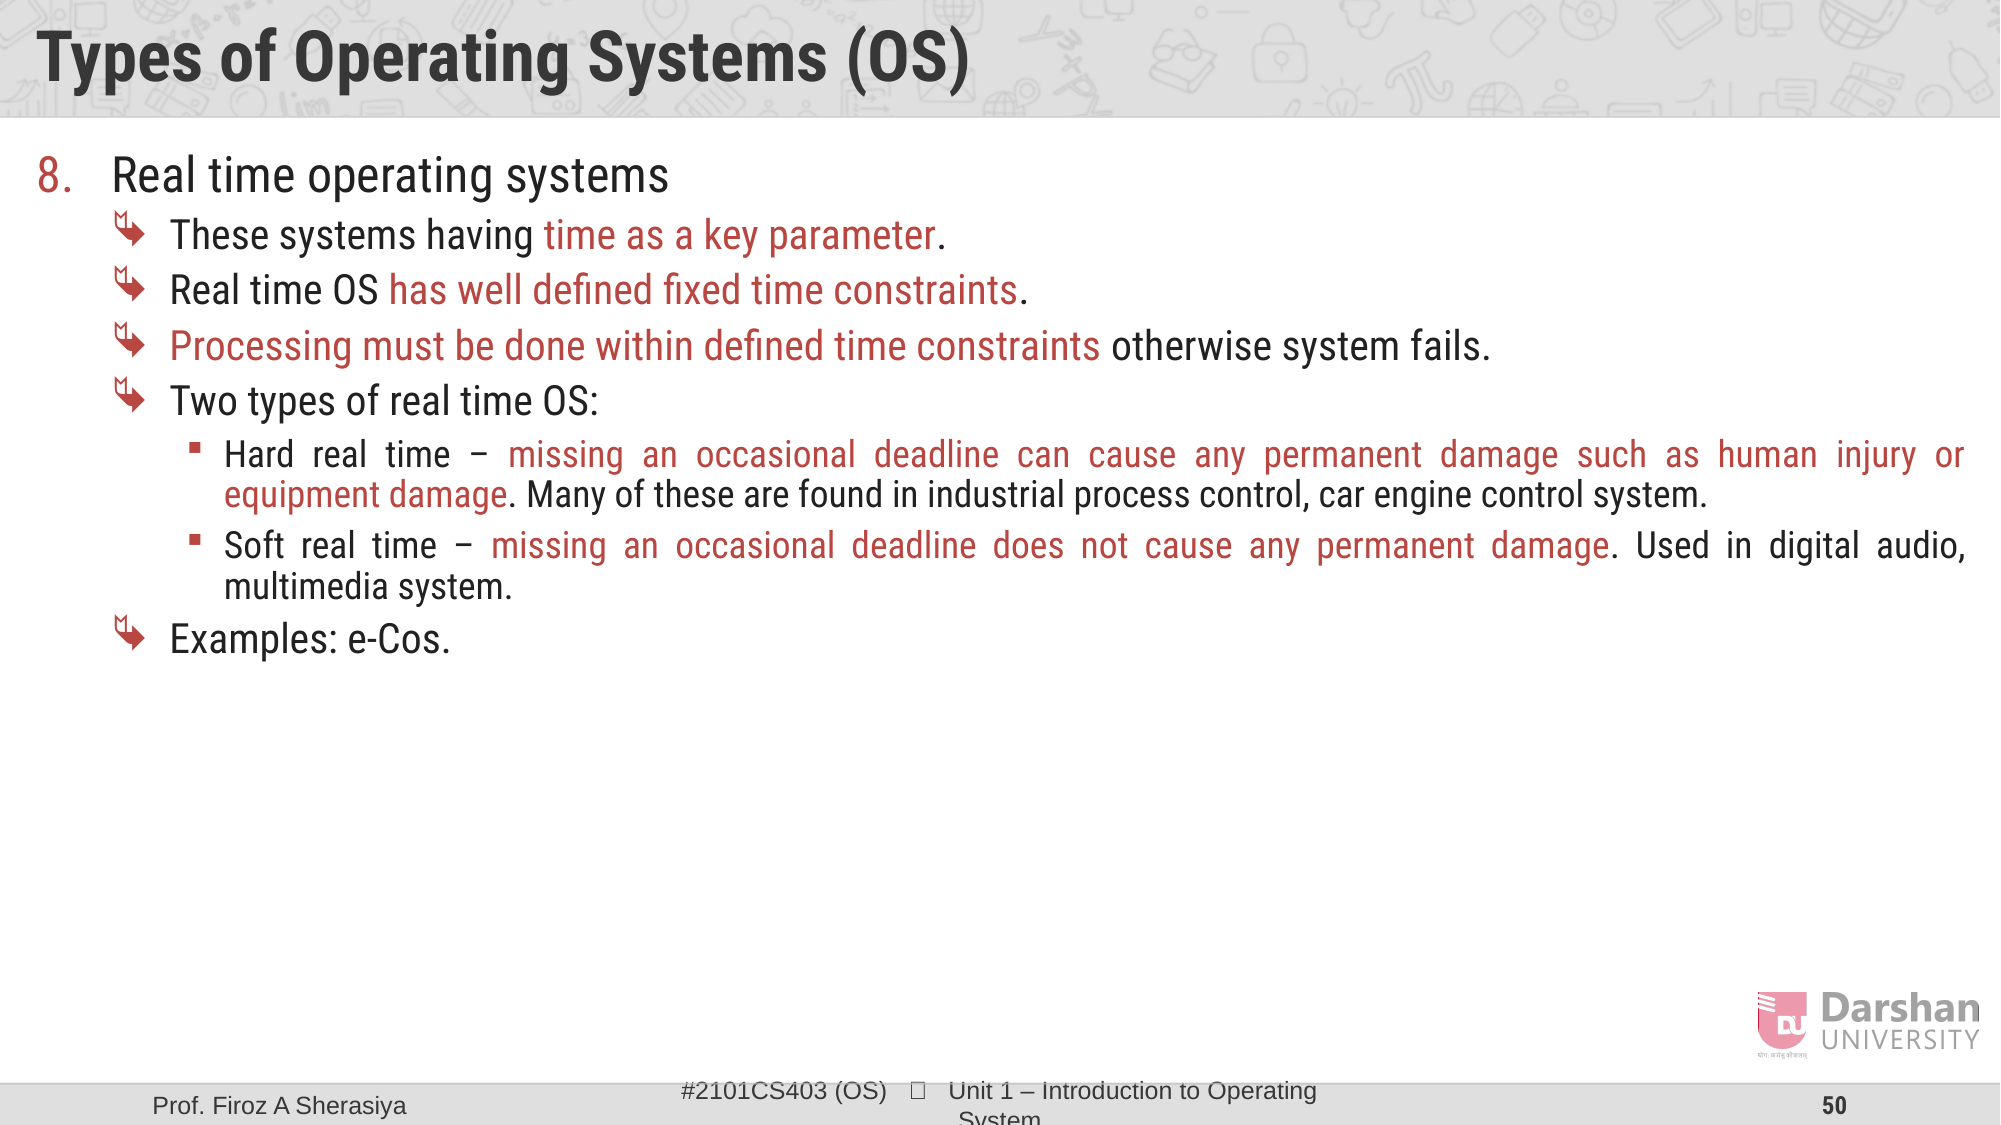

# Types of Operating Systems (OS)
Real time operating systems
These systems having time as a key parameter.
Real time OS has well defined fixed time constraints.
Processing must be done within defined time constraints otherwise system fails.
Two types of real time OS:
Hard real time – missing an occasional deadline can cause any permanent damage such as human injury or equipment damage. Many of these are found in industrial process control, car engine control system.
Soft real time – missing an occasional deadline does not cause any permanent damage. Used in digital audio, multimedia system.
Examples: e-Cos.